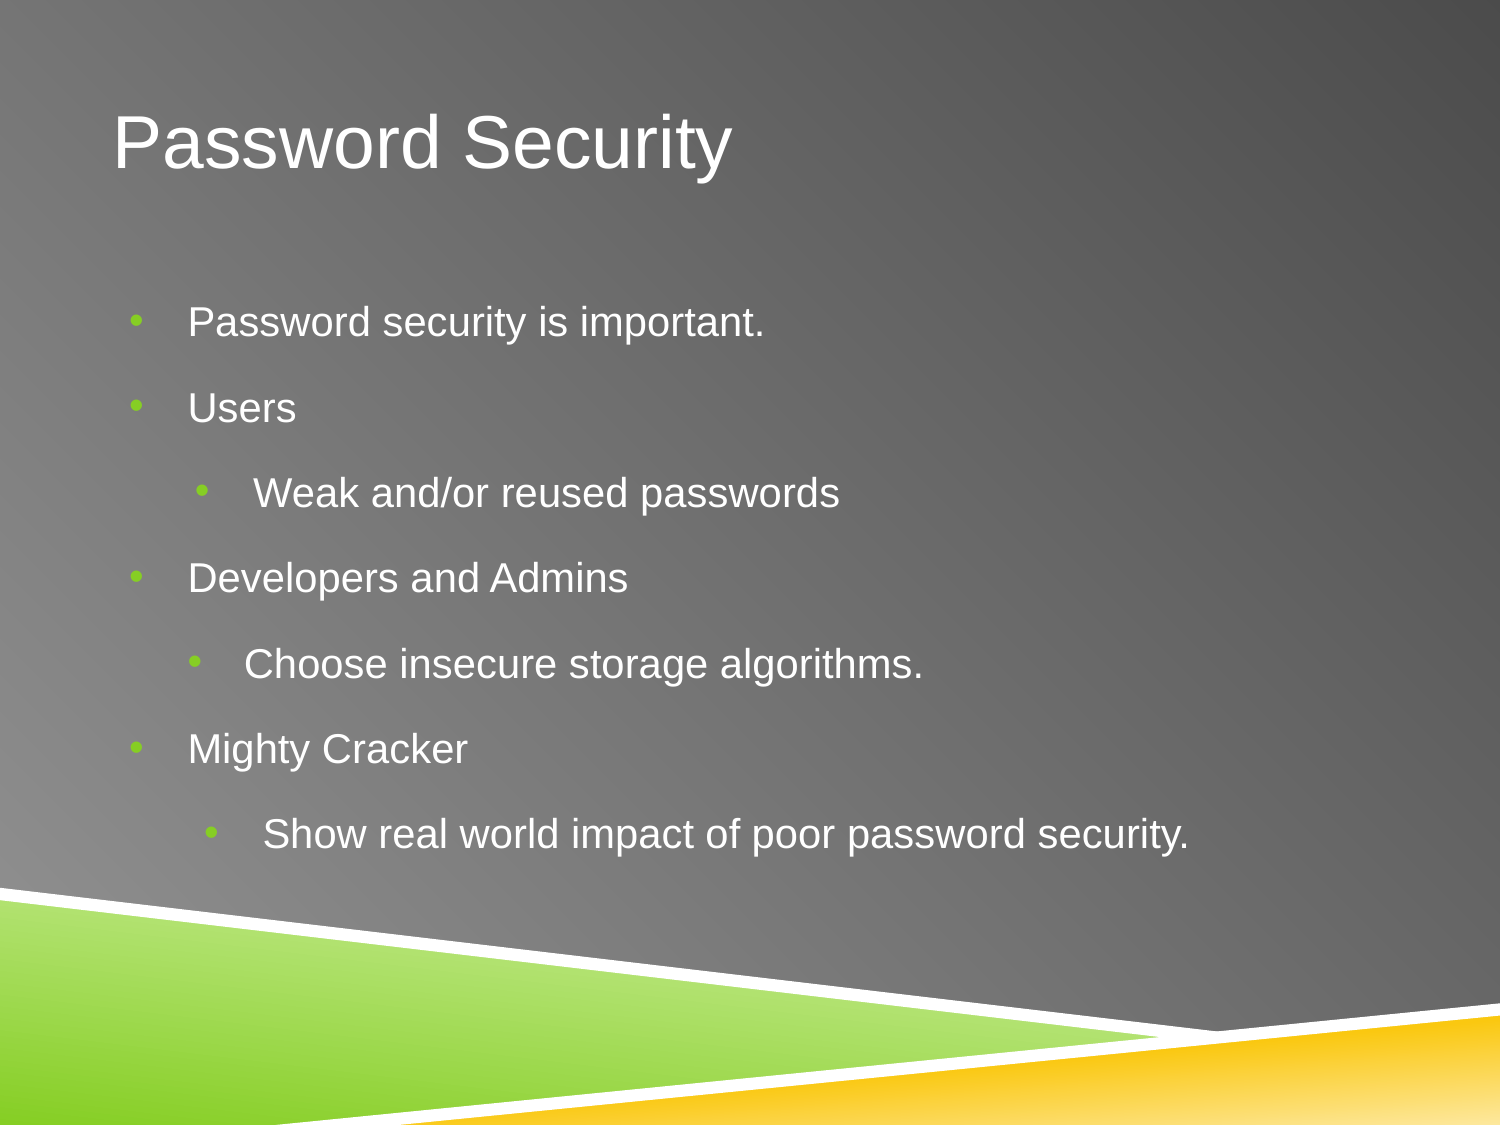

# Password Security
Password security is important.
Users
Weak and/or reused passwords
Developers and Admins
Choose insecure storage algorithms.
Mighty Cracker
Show real world impact of poor password security.